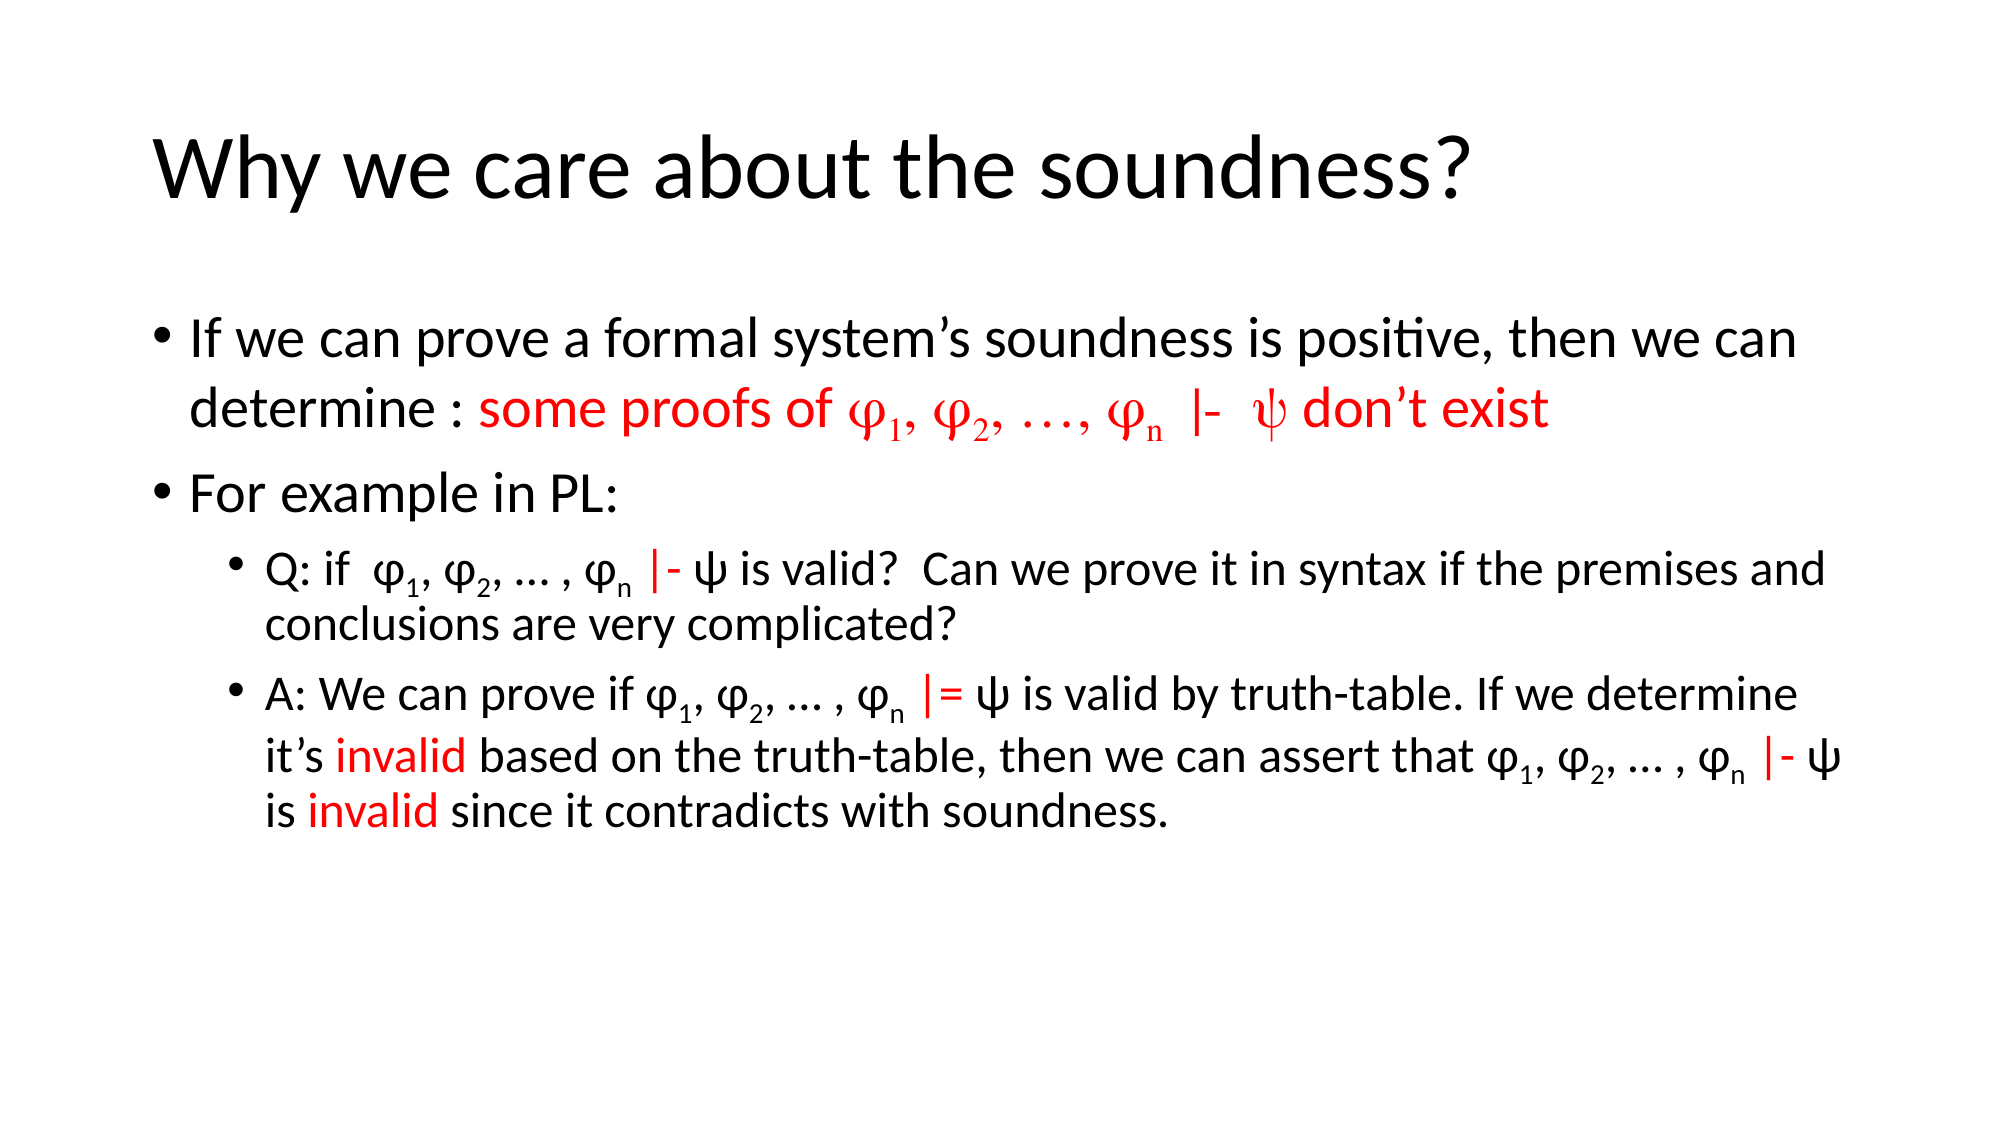

# Why we care about the soundness?
If we can prove a formal system’s soundness is positive, then we can determine : some proofs of φ1, φ2, …, φn  |-  ψ don’t exist
For example in PL:
Q: if  φ1, φ2, … , φn |- ψ is valid?  Can we prove it in syntax if the premises and conclusions are very complicated?
A: We can prove if φ1, φ2, … , φn |= ψ is valid by truth-table. If we determine it’s invalid based on the truth-table, then we can assert that φ1, φ2, … , φn |- ψ is invalid since it contradicts with soundness.